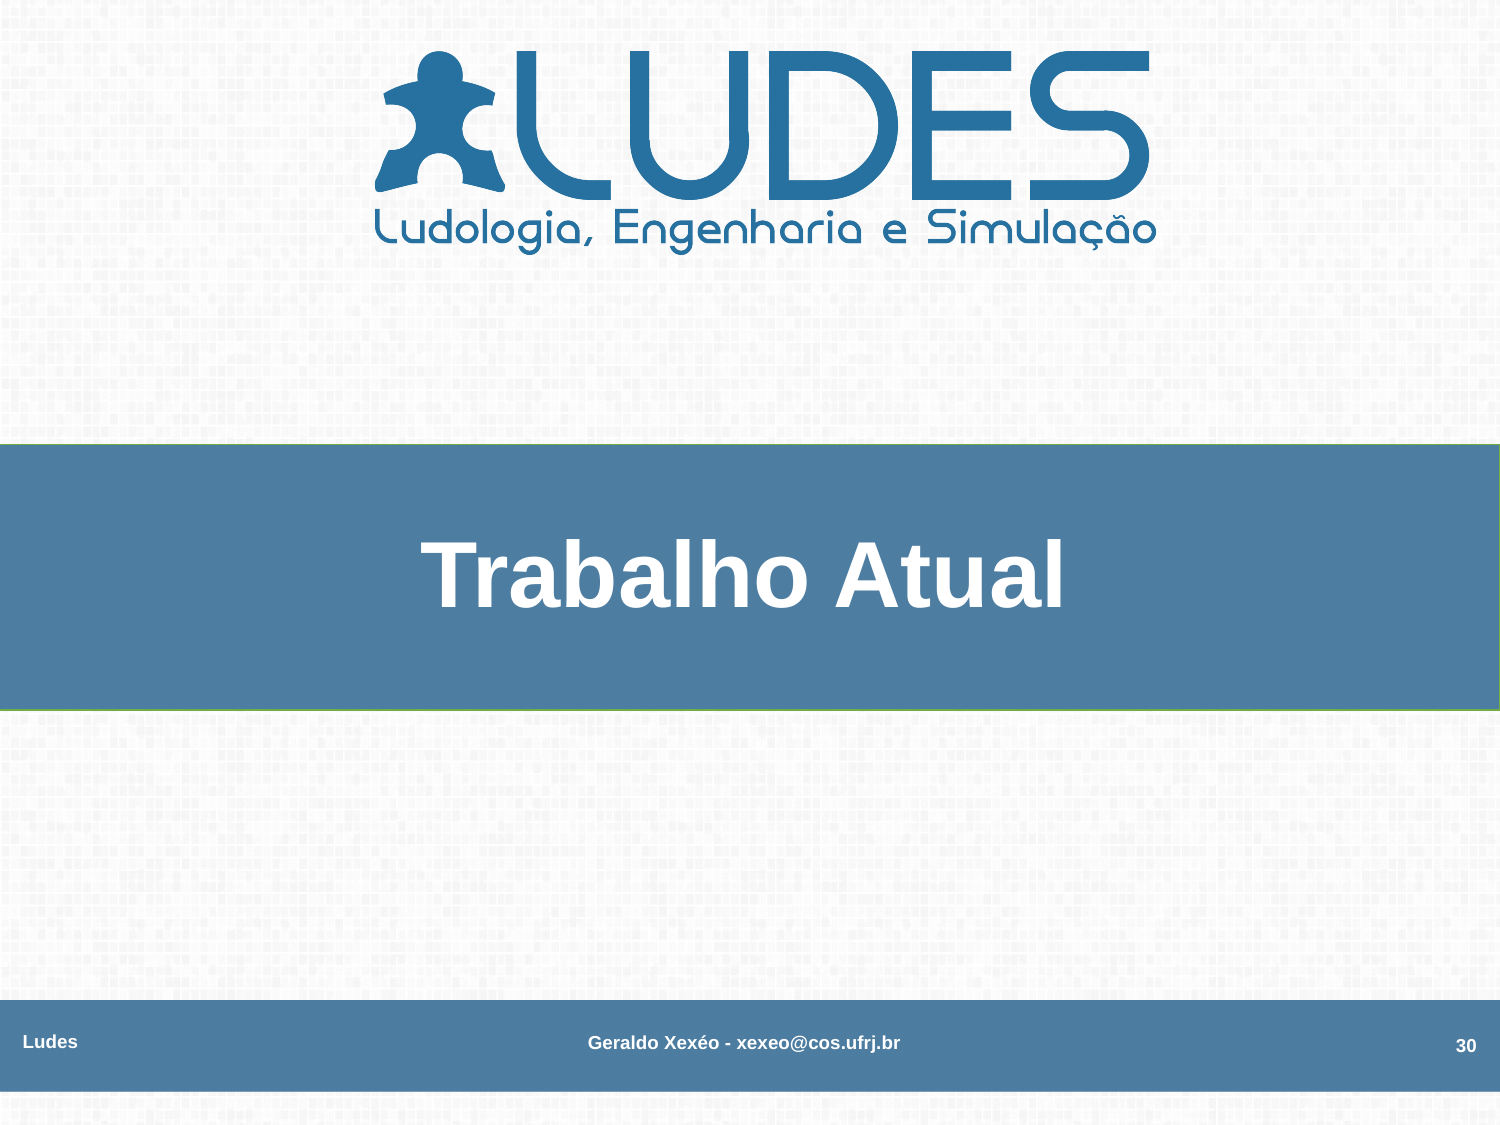

# Trabalho Atual

Ludes
Geraldo Xexéo - xexeo@cos.ufrj.br
30